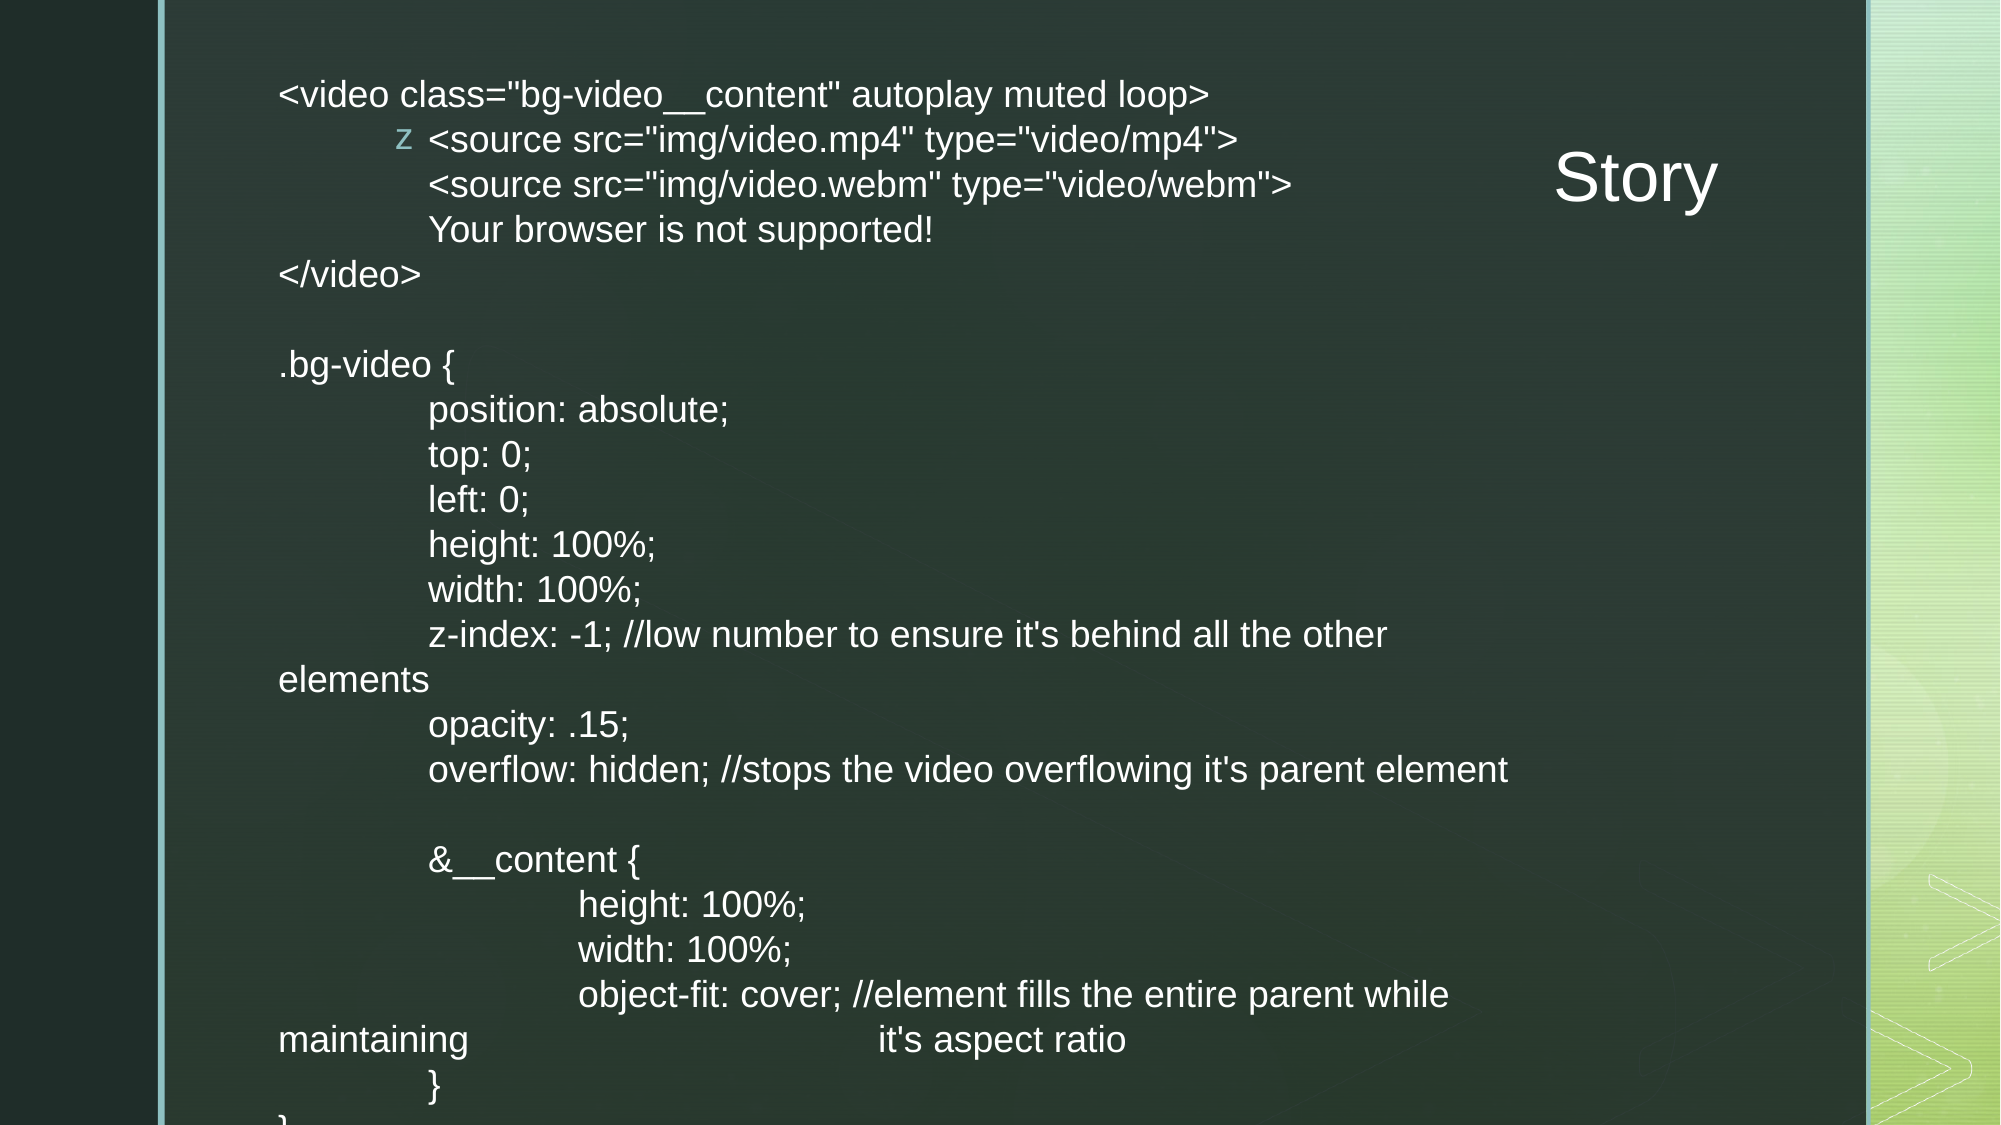

<video class="bg-video__content" autoplay muted loop>
	<source src="img/video.mp4" type="video/mp4">
	<source src="img/video.webm" type="video/webm">
	Your browser is not supported!
</video>

.bg-video {
	position: absolute;
	top: 0;
	left: 0;
	height: 100%;
	width: 100%;
	z-index: -1; //low number to ensure it's behind all the other elements
	opacity: .15;
	overflow: hidden; //stops the video overflowing it's parent element
	&__content {
		height: 100%;
		width: 100%;
		object-fit: cover; //element fills the entire parent while maintaining 			it's aspect ratio
	}
}

# Story